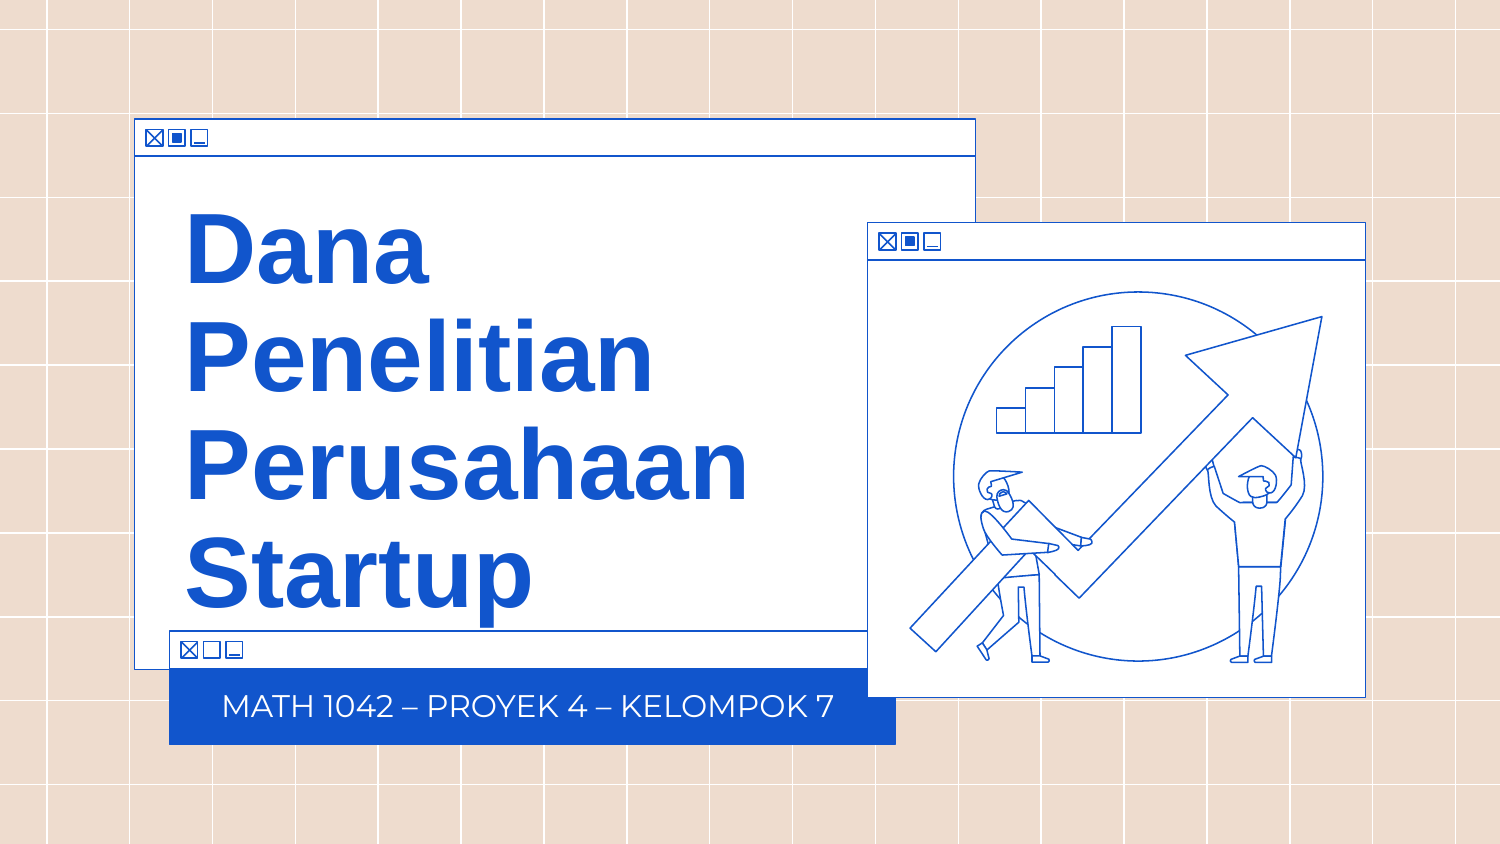

# Dana Penelitian Perusahaan Startup

MATH 1042 – PROYEK 4 – KELOMPOK 7